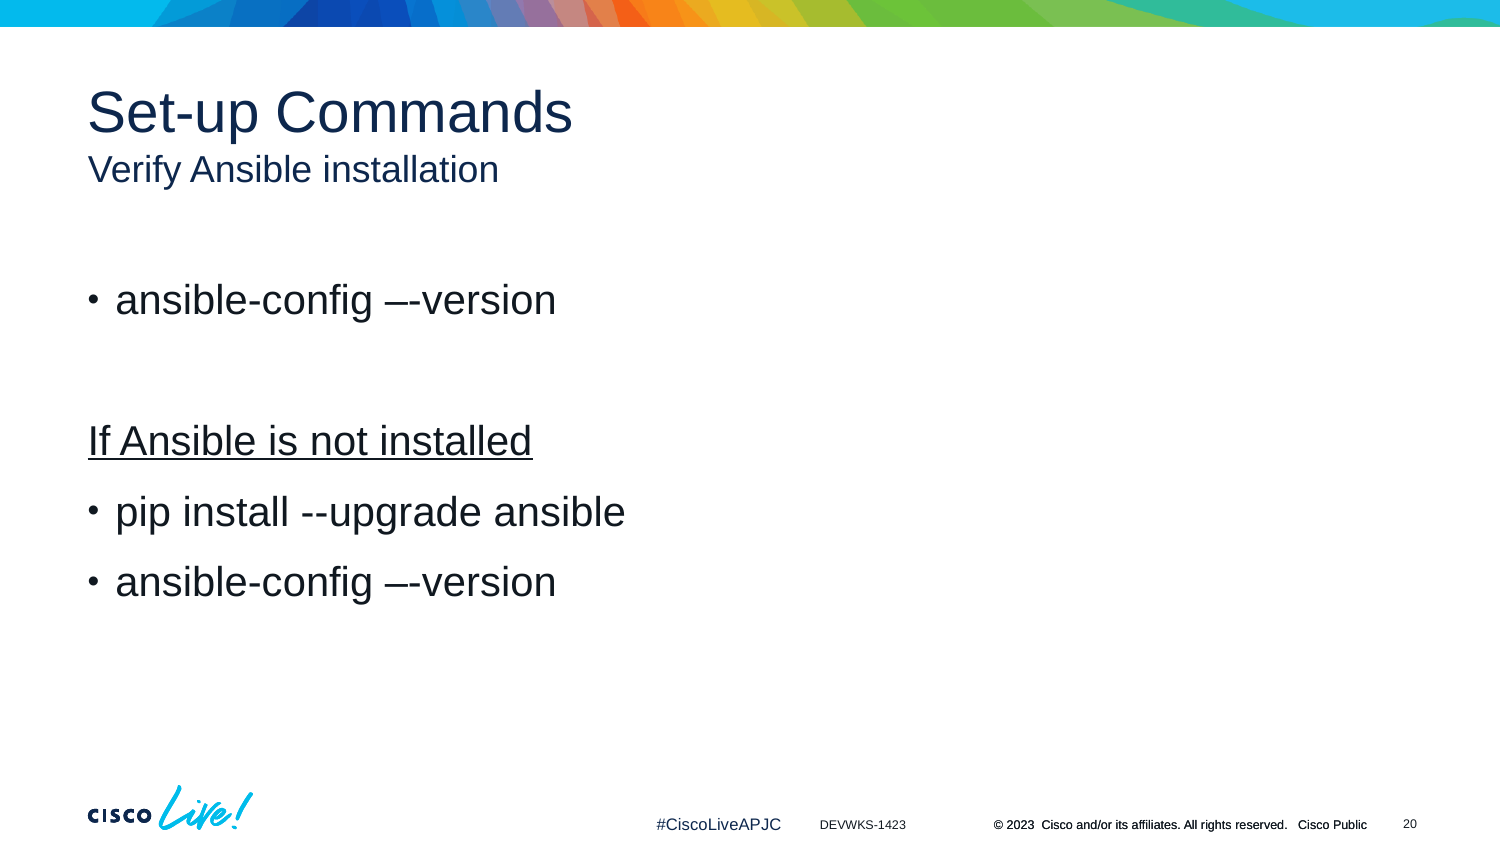

# Set-up Commands
Verify Ansible installation

ansible-config –-version

If Ansible is not installed
pip install --upgrade ansible
ansible-config –-version

20
DEVWKS-1423